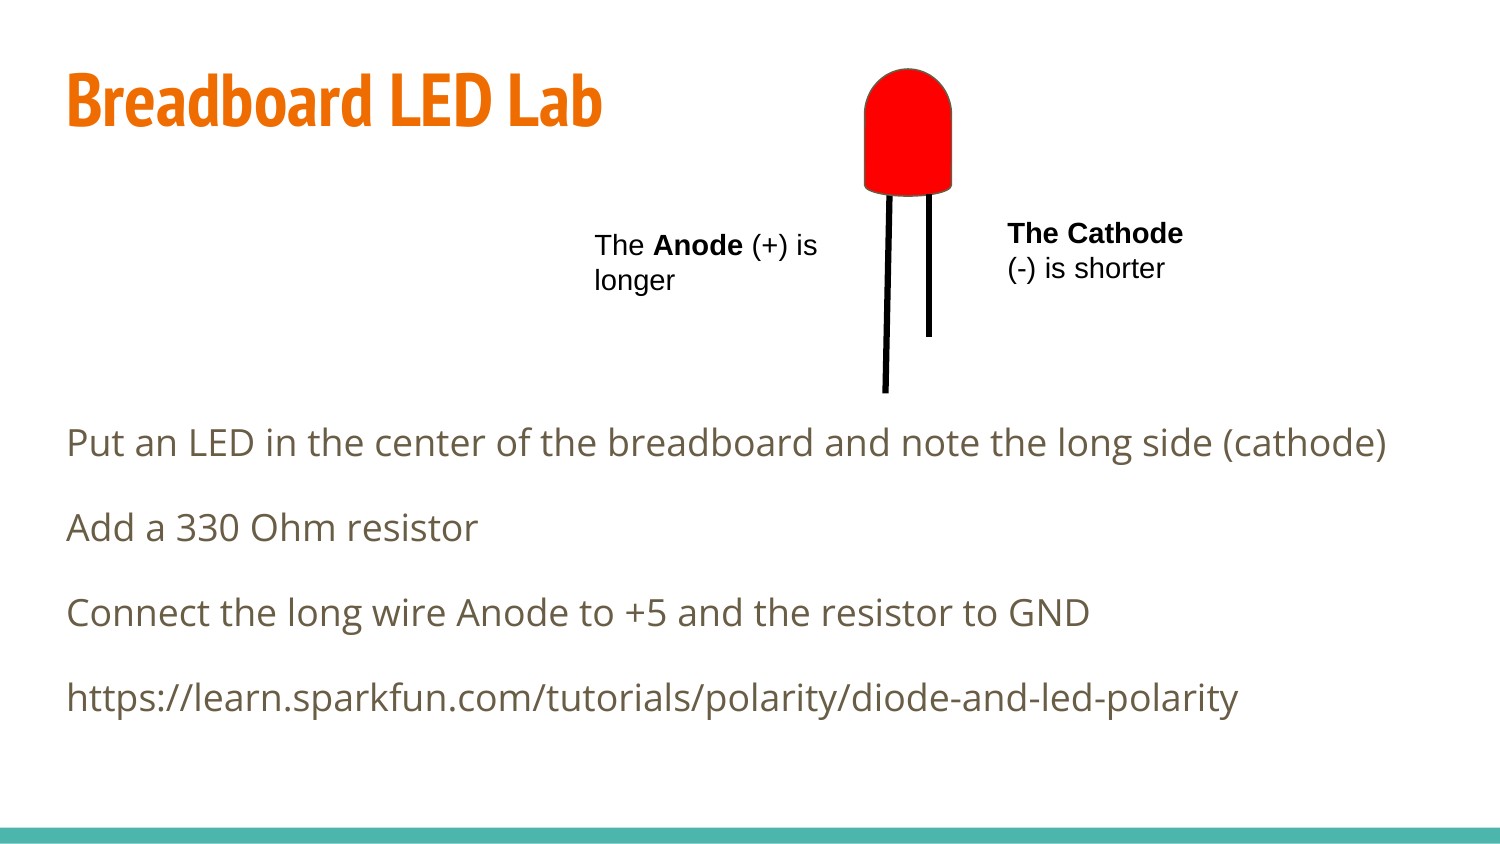

# Breadboard LED Lab

The Cathode (-) is shorter
The Anode (+) is longer
Put an LED in the center of the breadboard and note the long side (cathode)
Add a 330 Ohm resistor
Connect the long wire Anode to +5 and the resistor to GND
https://learn.sparkfun.com/tutorials/polarity/diode-and-led-polarity